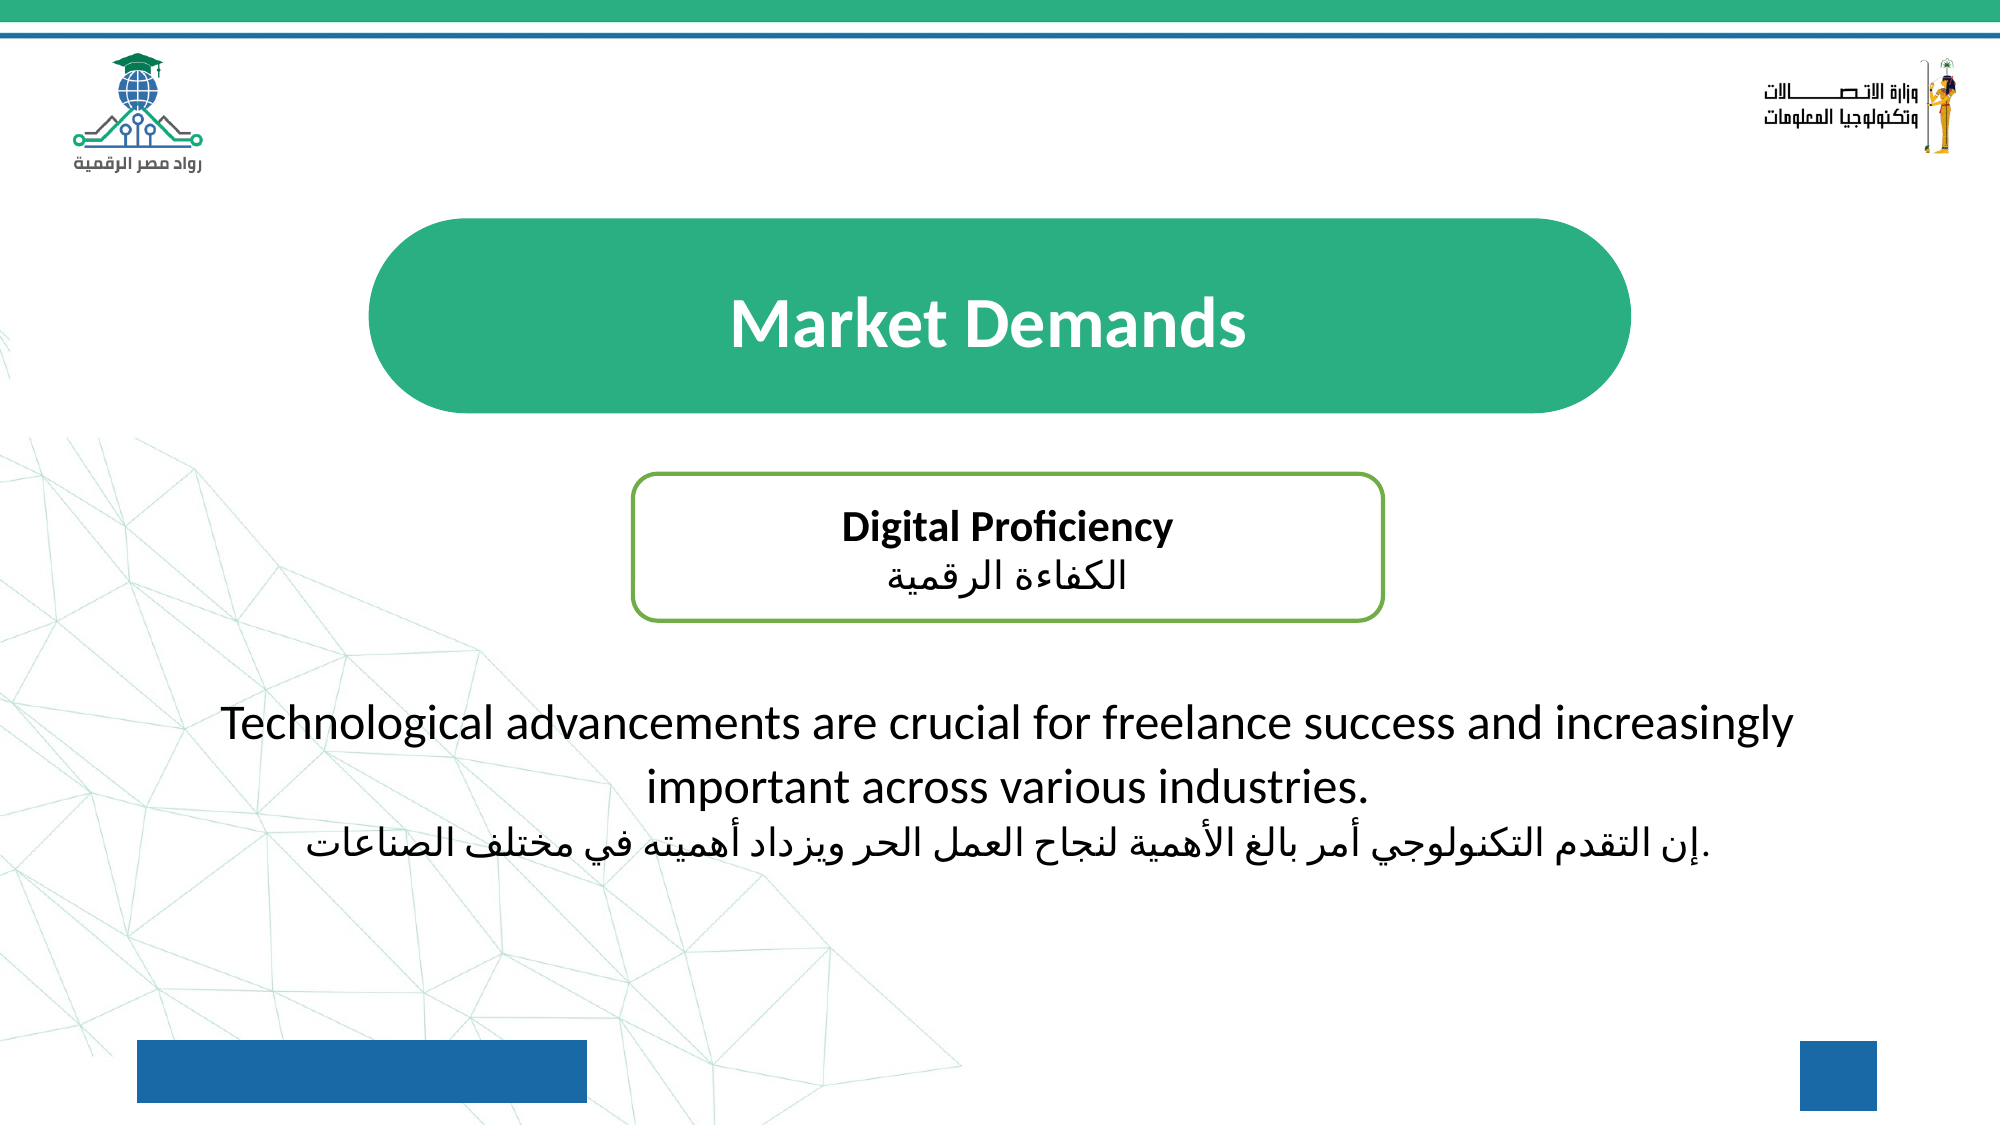

Market Demands
Digital Proficiency
الكفاءة الرقمية
Technological advancements are crucial for freelance success and increasingly
important across various industries.
إن التقدم التكنولوجي أمر بالغ الأهمية لنجاح العمل الحر ويزداد أهميته في مختلف الصناعات.